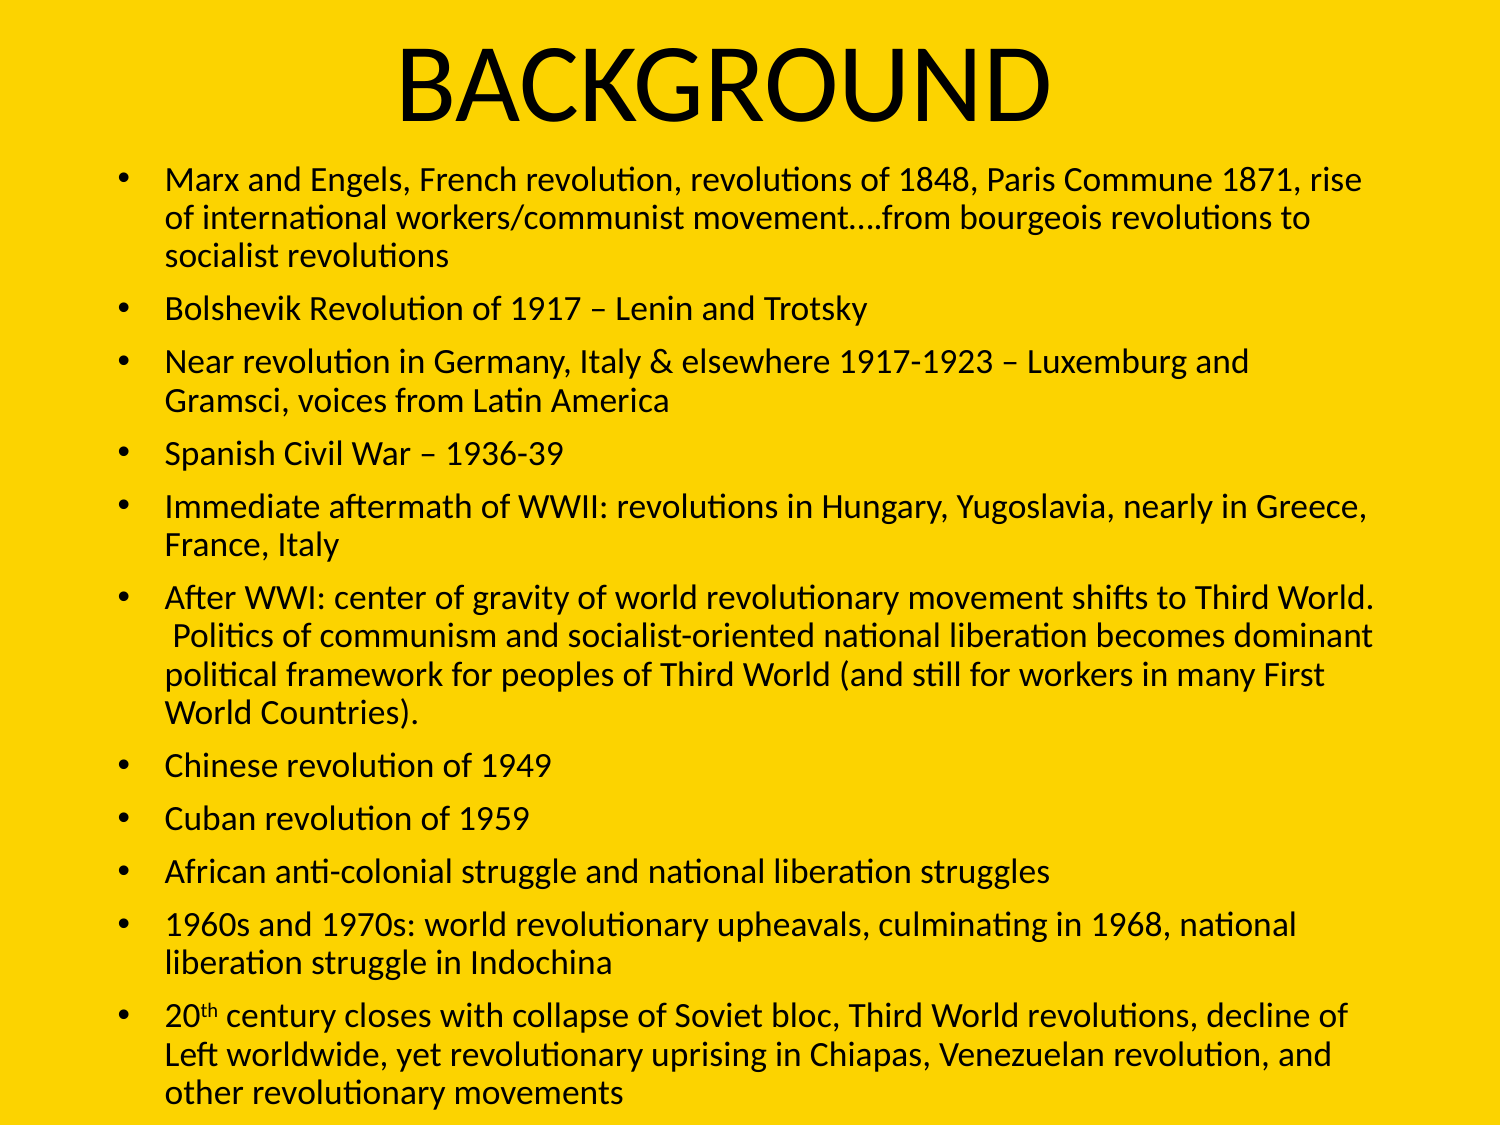

# BACKGROUND
Marx and Engels, French revolution, revolutions of 1848, Paris Commune 1871, rise of international workers/communist movement….from bourgeois revolutions to socialist revolutions
Bolshevik Revolution of 1917 – Lenin and Trotsky
Near revolution in Germany, Italy & elsewhere 1917-1923 – Luxemburg and Gramsci, voices from Latin America
Spanish Civil War – 1936-39
Immediate aftermath of WWII: revolutions in Hungary, Yugoslavia, nearly in Greece, France, Italy
After WWI: center of gravity of world revolutionary movement shifts to Third World.  Politics of communism and socialist-oriented national liberation becomes dominant political framework for peoples of Third World (and still for workers in many First World Countries).
Chinese revolution of 1949
Cuban revolution of 1959
African anti-colonial struggle and national liberation struggles
1960s and 1970s: world revolutionary upheavals, culminating in 1968, national liberation struggle in Indochina
20th century closes with collapse of Soviet bloc, Third World revolutions, decline of Left worldwide, yet revolutionary uprising in Chiapas, Venezuelan revolution, and other revolutionary movements